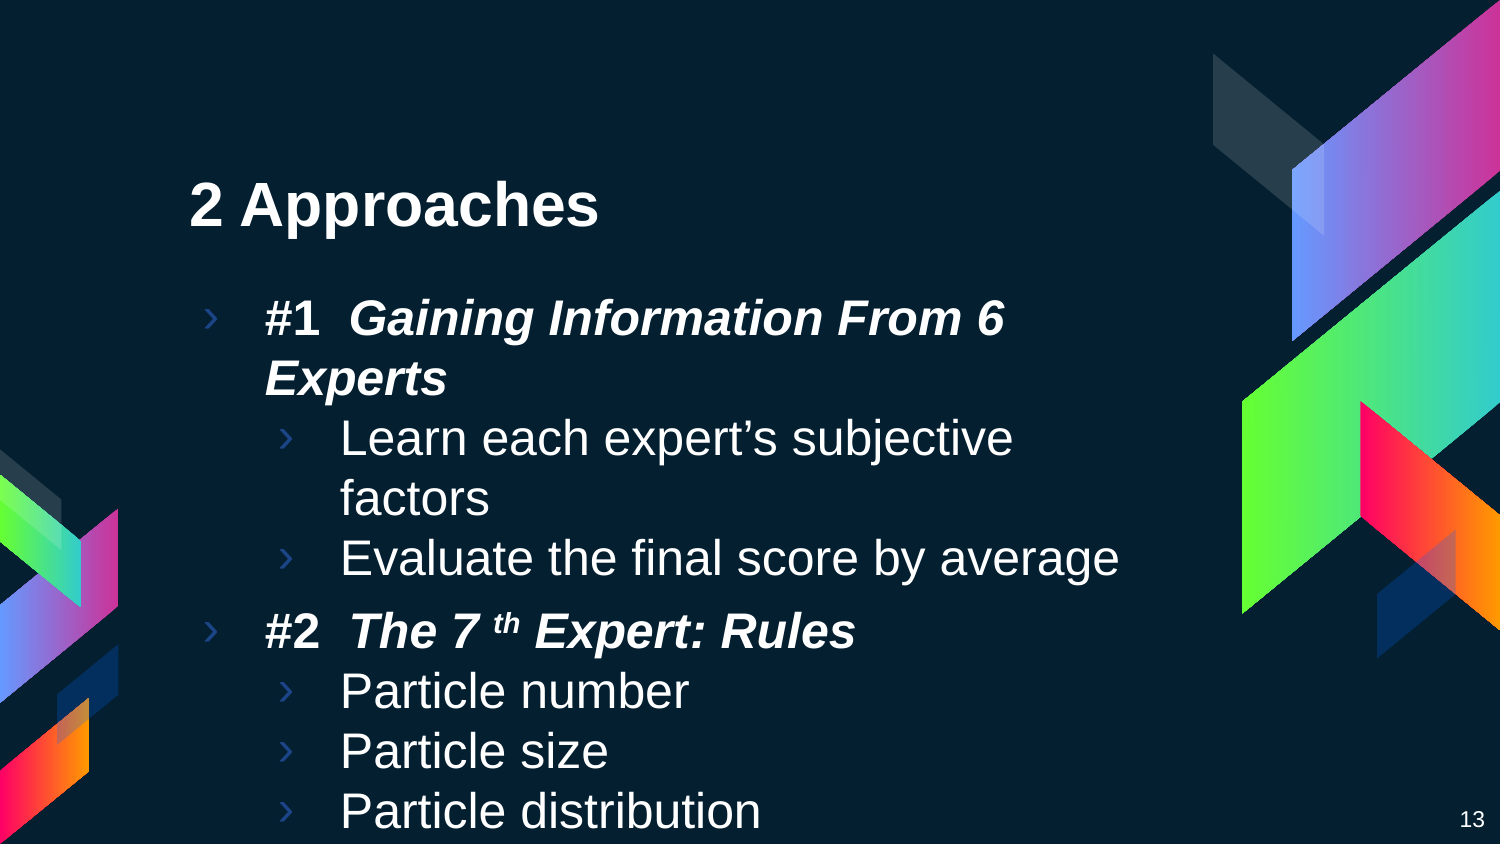

# 2 Approaches
#1  Gaining Information From 6 Experts
Learn each expert’s subjective factors
Evaluate the final score by average
#2  The 7 th Expert: Rules
Particle number
Particle size
Particle distribution
13